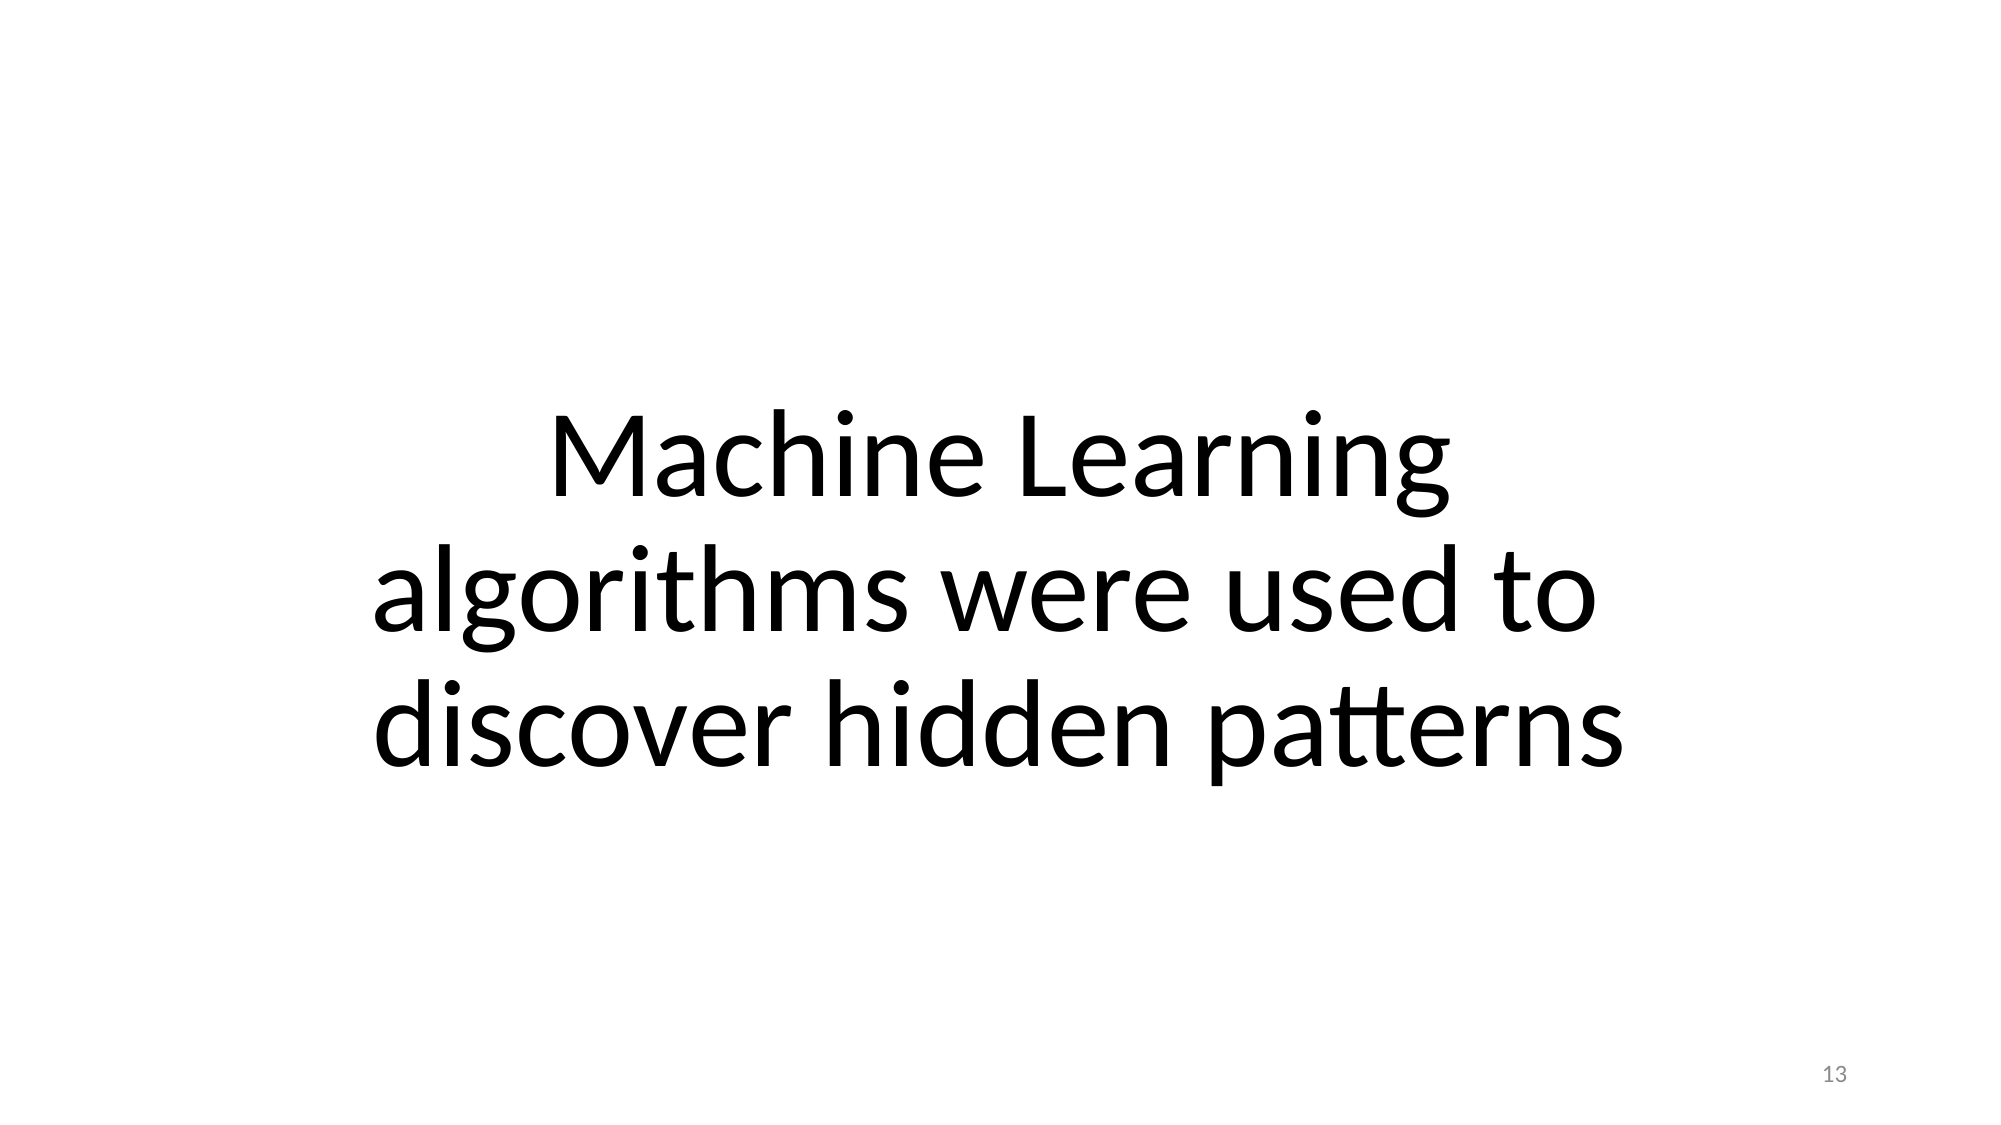

# Machine Learning algorithms were used to discover hidden patterns
13